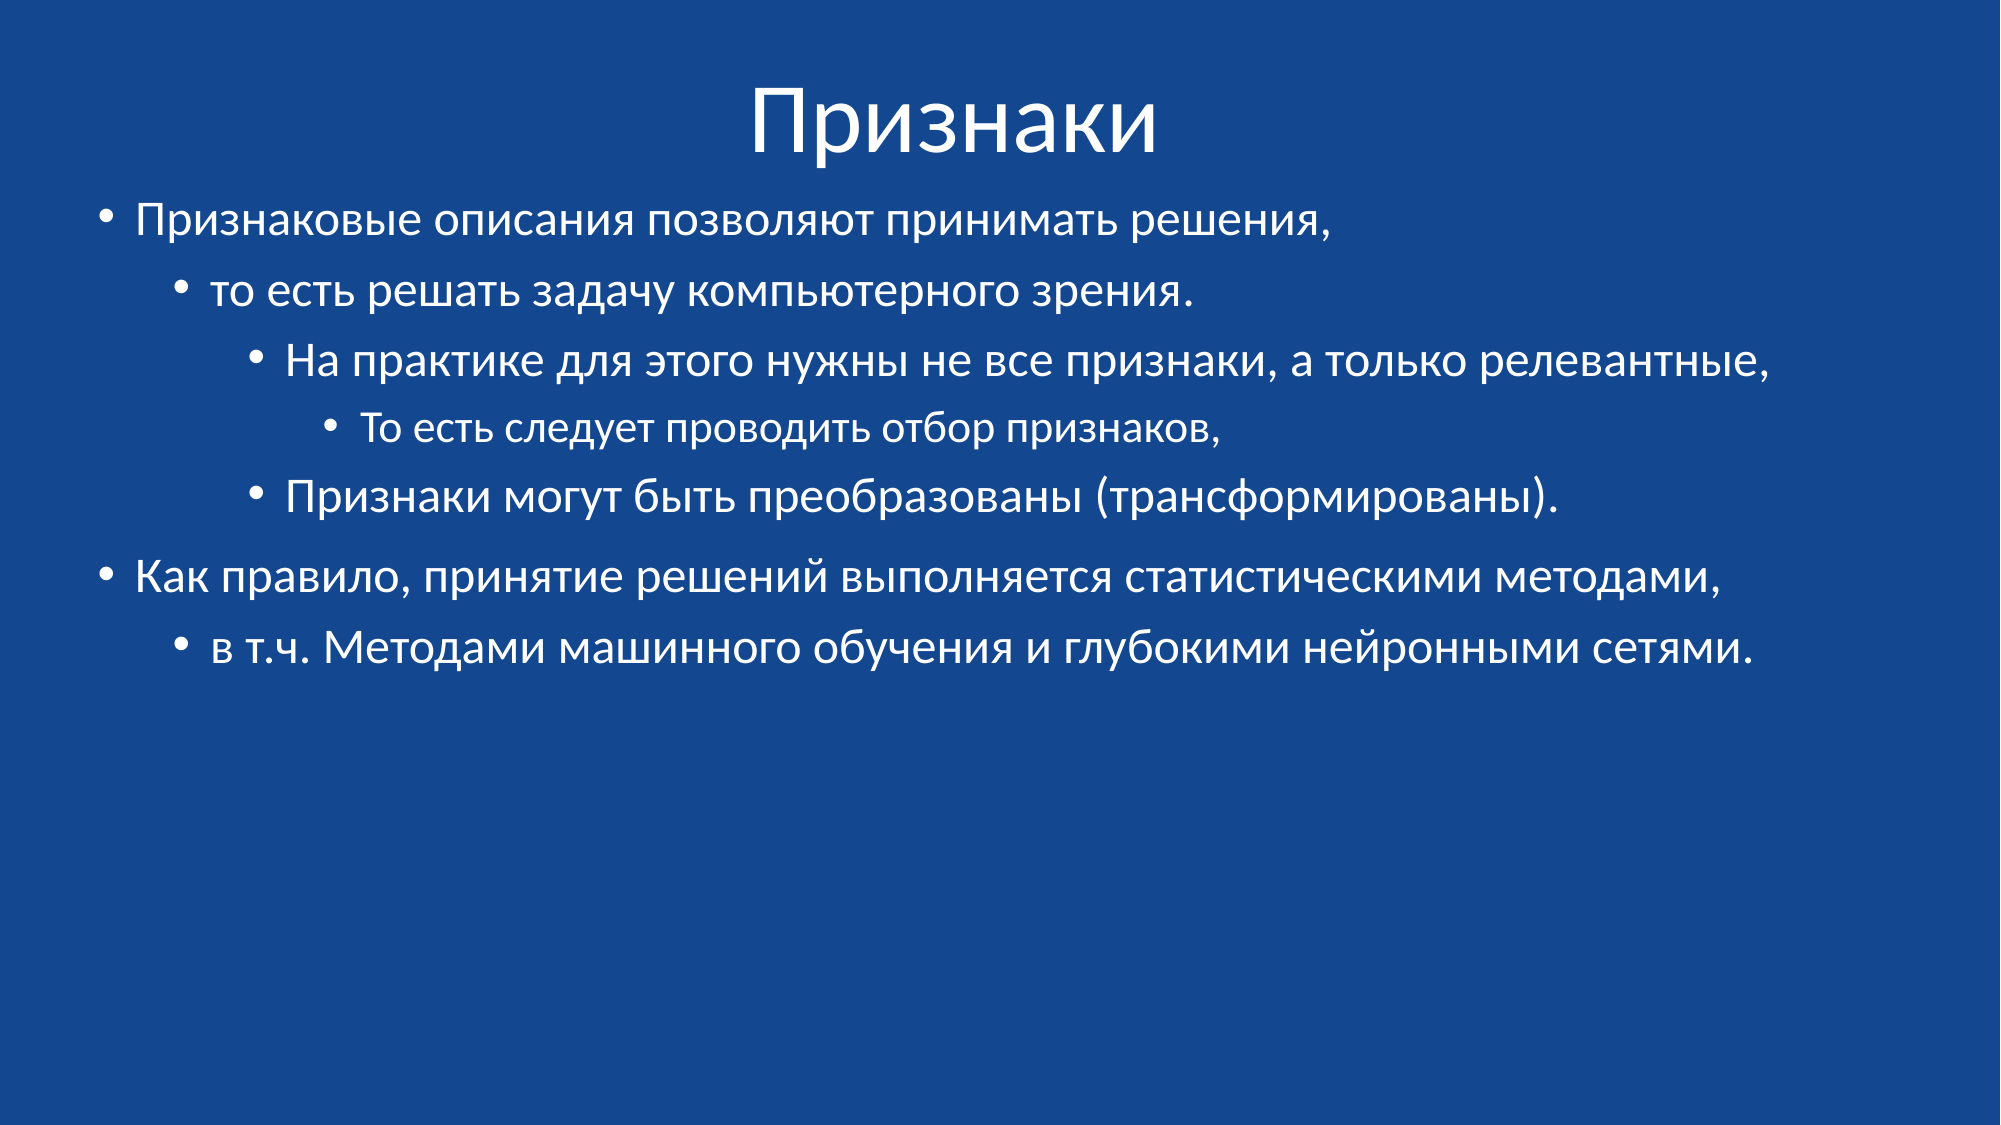

# Признаки
Признаковые описания позволяют принимать решения,
то есть решать задачу компьютерного зрения.
На практике для этого нужны не все признаки, а только релевантные,
То есть следует проводить отбор признаков,
Признаки могут быть преобразованы (трансформированы).
Как правило, принятие решений выполняется статистическими методами,
в т.ч. Методами машинного обучения и глубокими нейронными сетями.